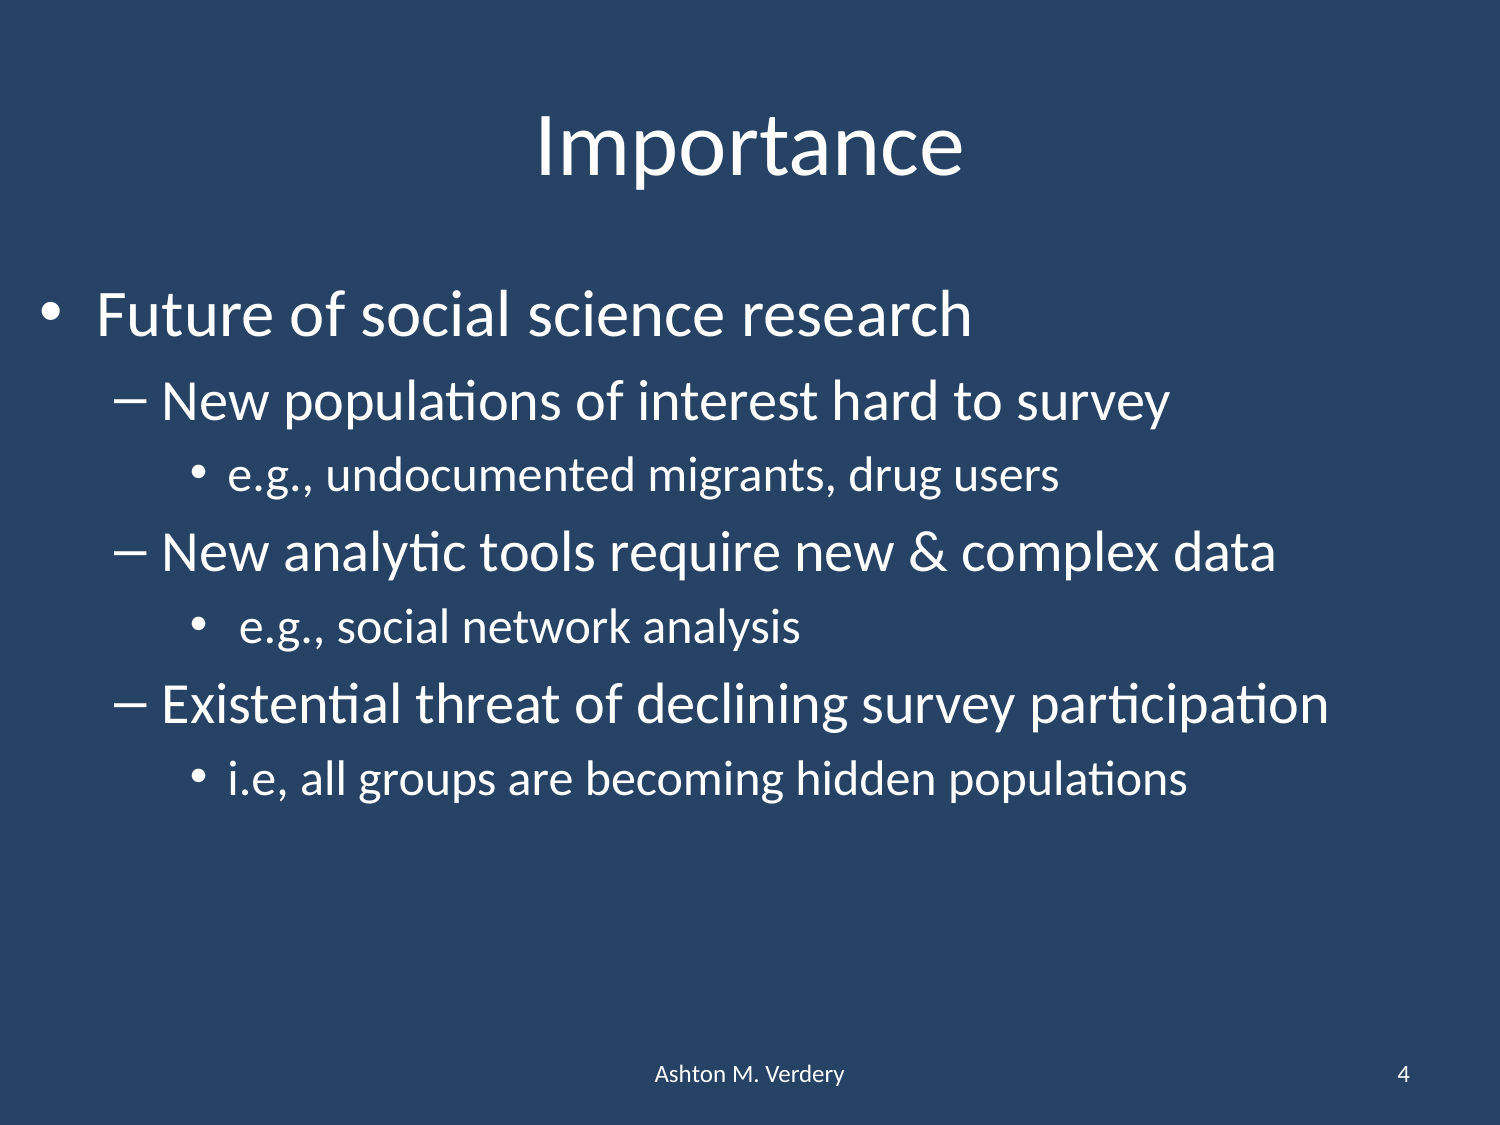

# Importance
Future of social science research
New populations of interest hard to survey
e.g., undocumented migrants, drug users
New analytic tools require new & complex data
 e.g., social network analysis
Existential threat of declining survey participation
i.e, all groups are becoming hidden populations
Ashton M. Verdery
4